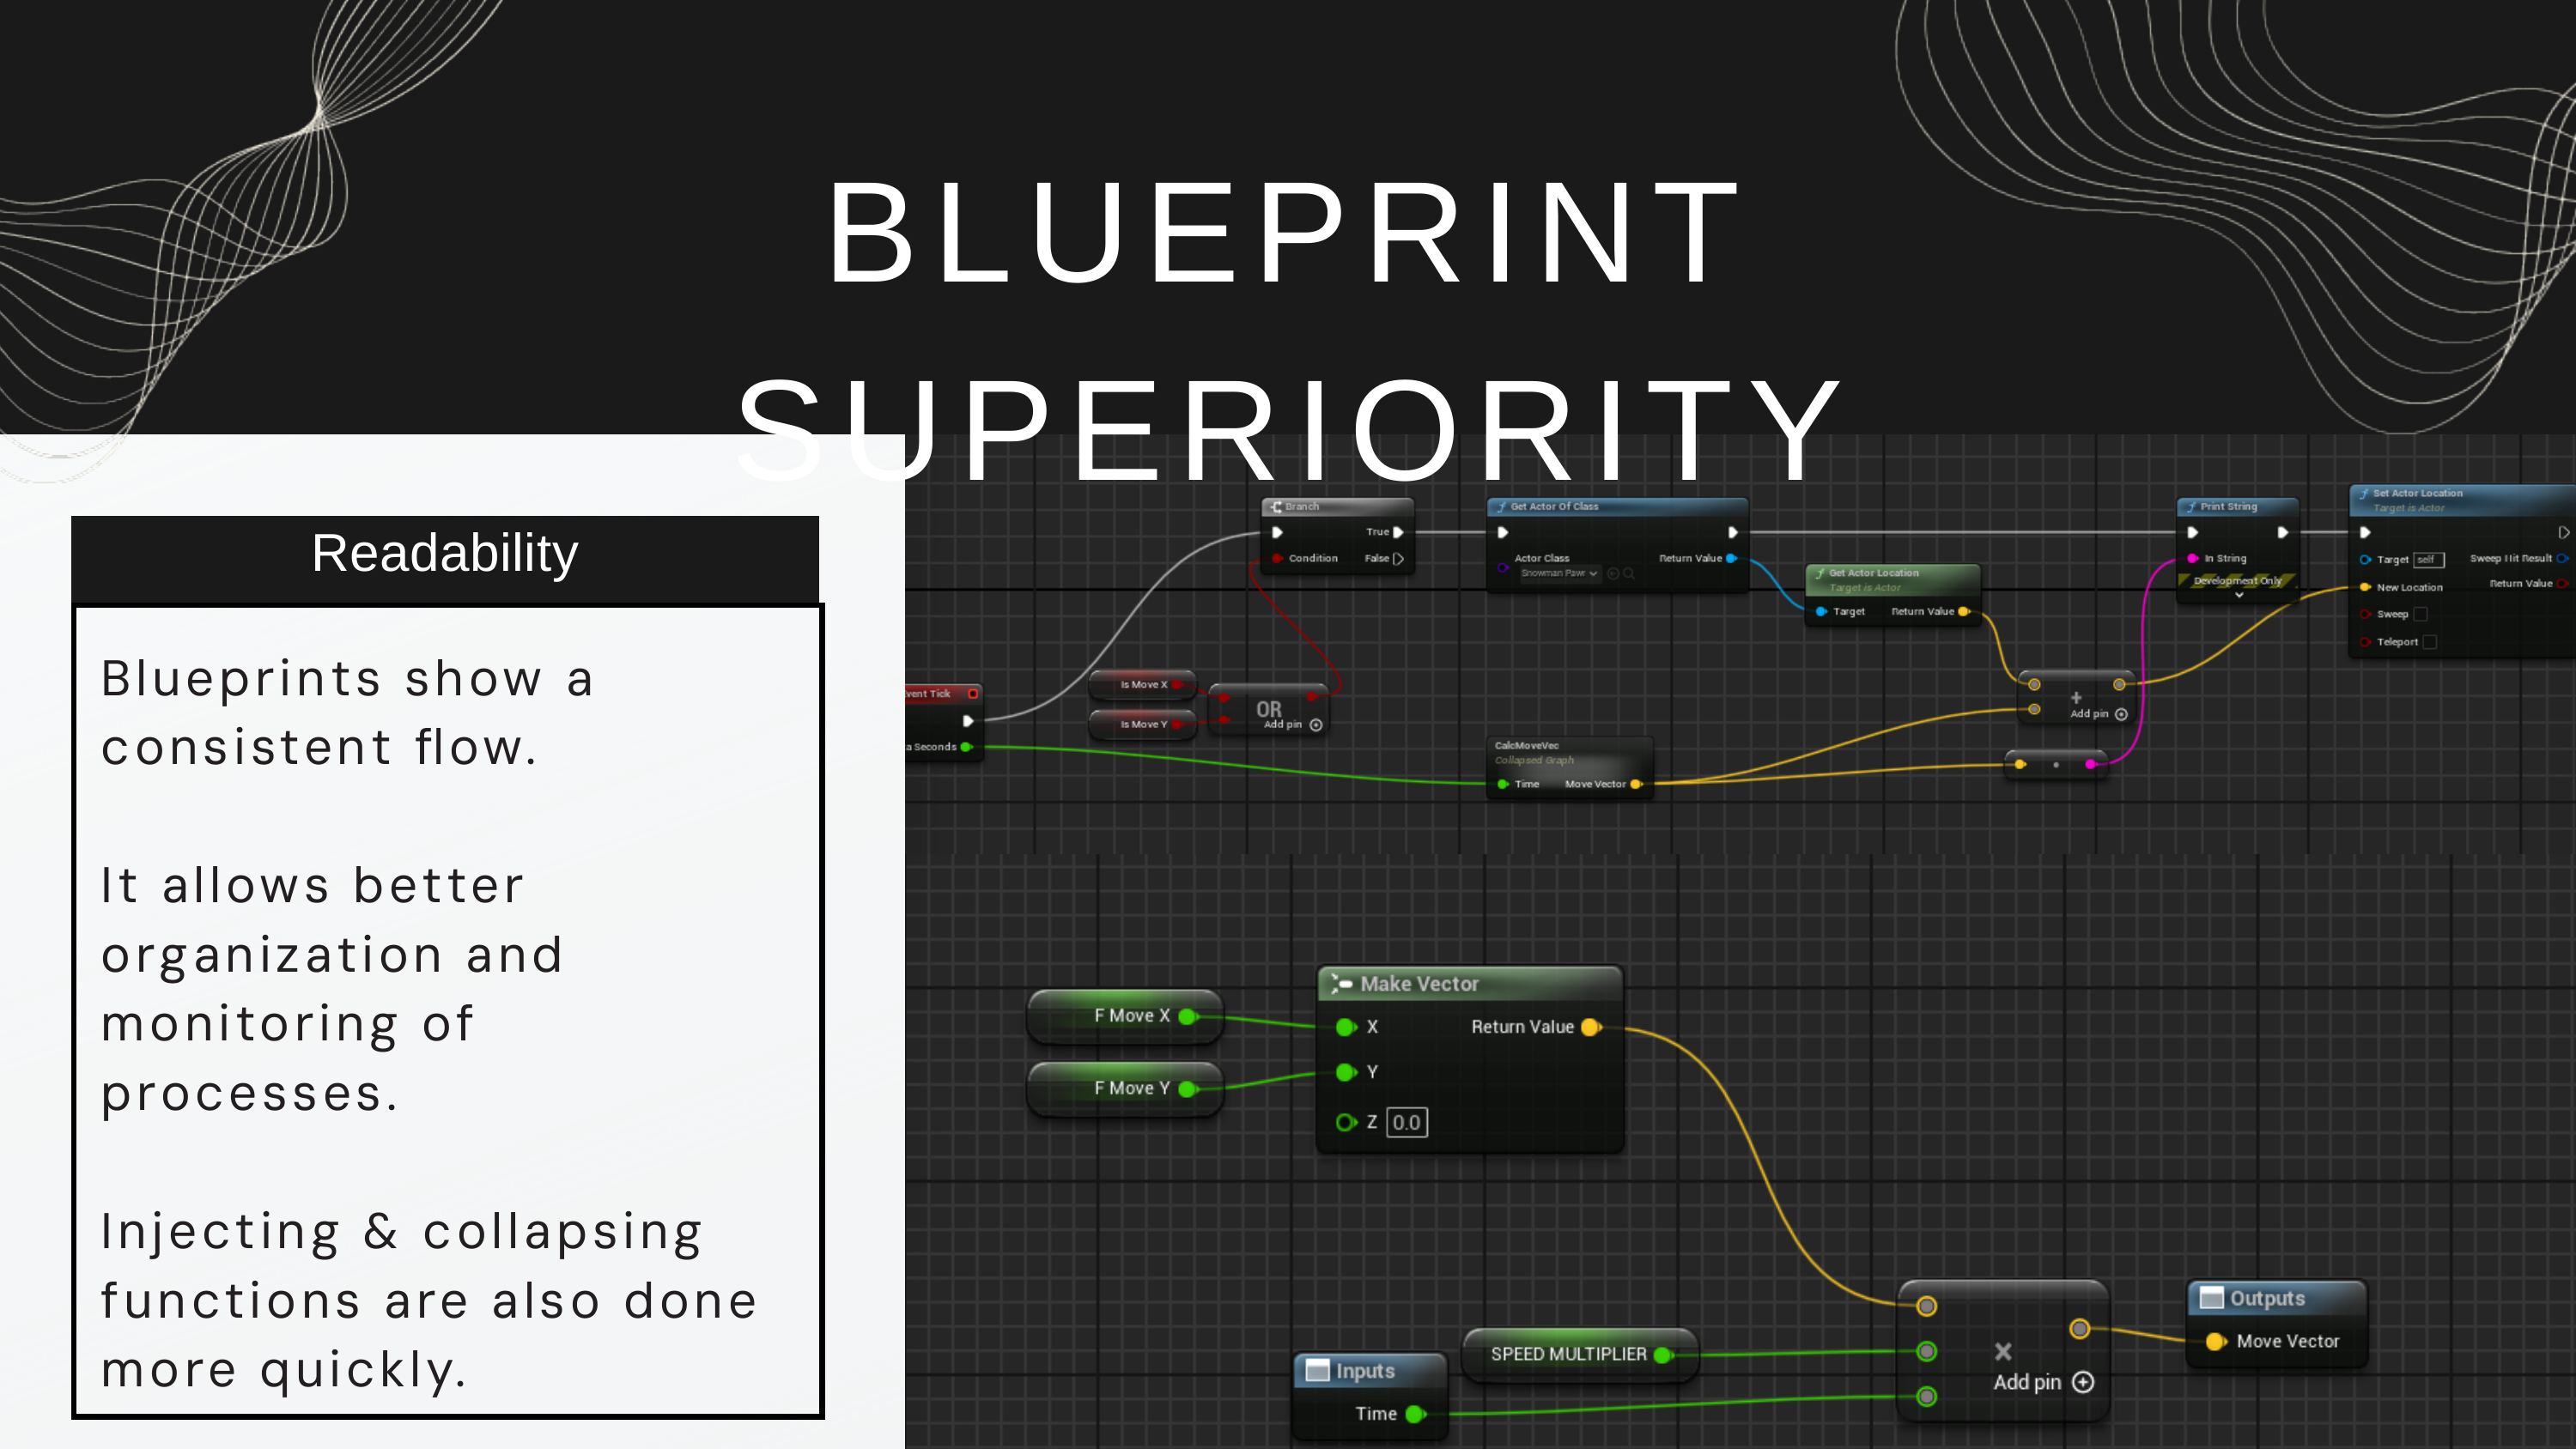

BLUEPRINT SUPERIORITY

Readability

Blueprints show a consistent flow.

It allows better organization and monitoring of processes.

Injecting & collapsing functions are also done more quickly.